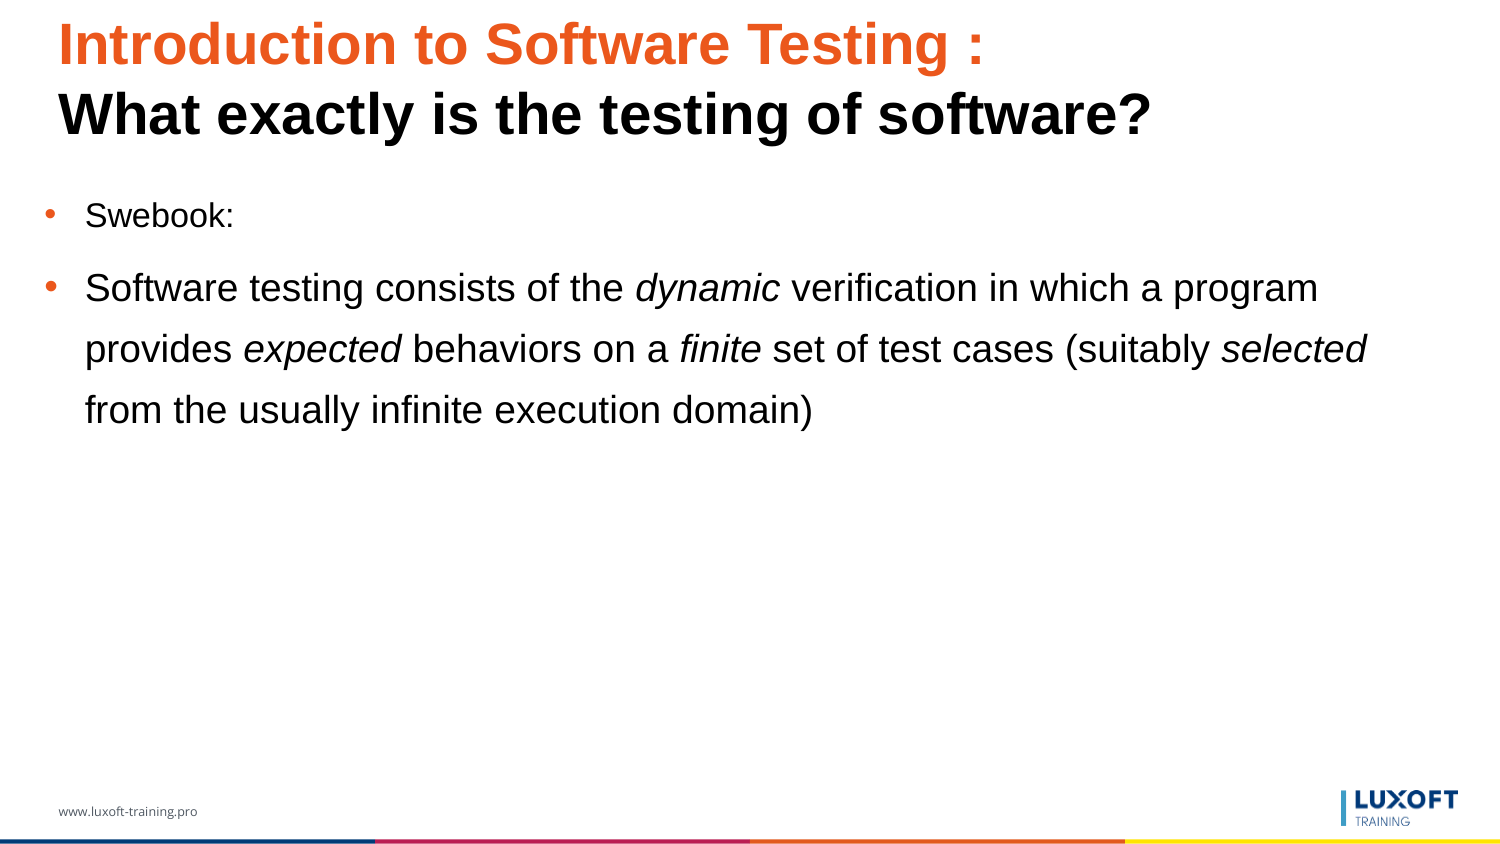

# Introduction to Software Testing : What exactly is the testing of software?
Swebook:
Software testing consists of the dynamic verification in which a program provides expected behaviors on a finite set of test cases (suitably selected from the usually infinite execution domain)